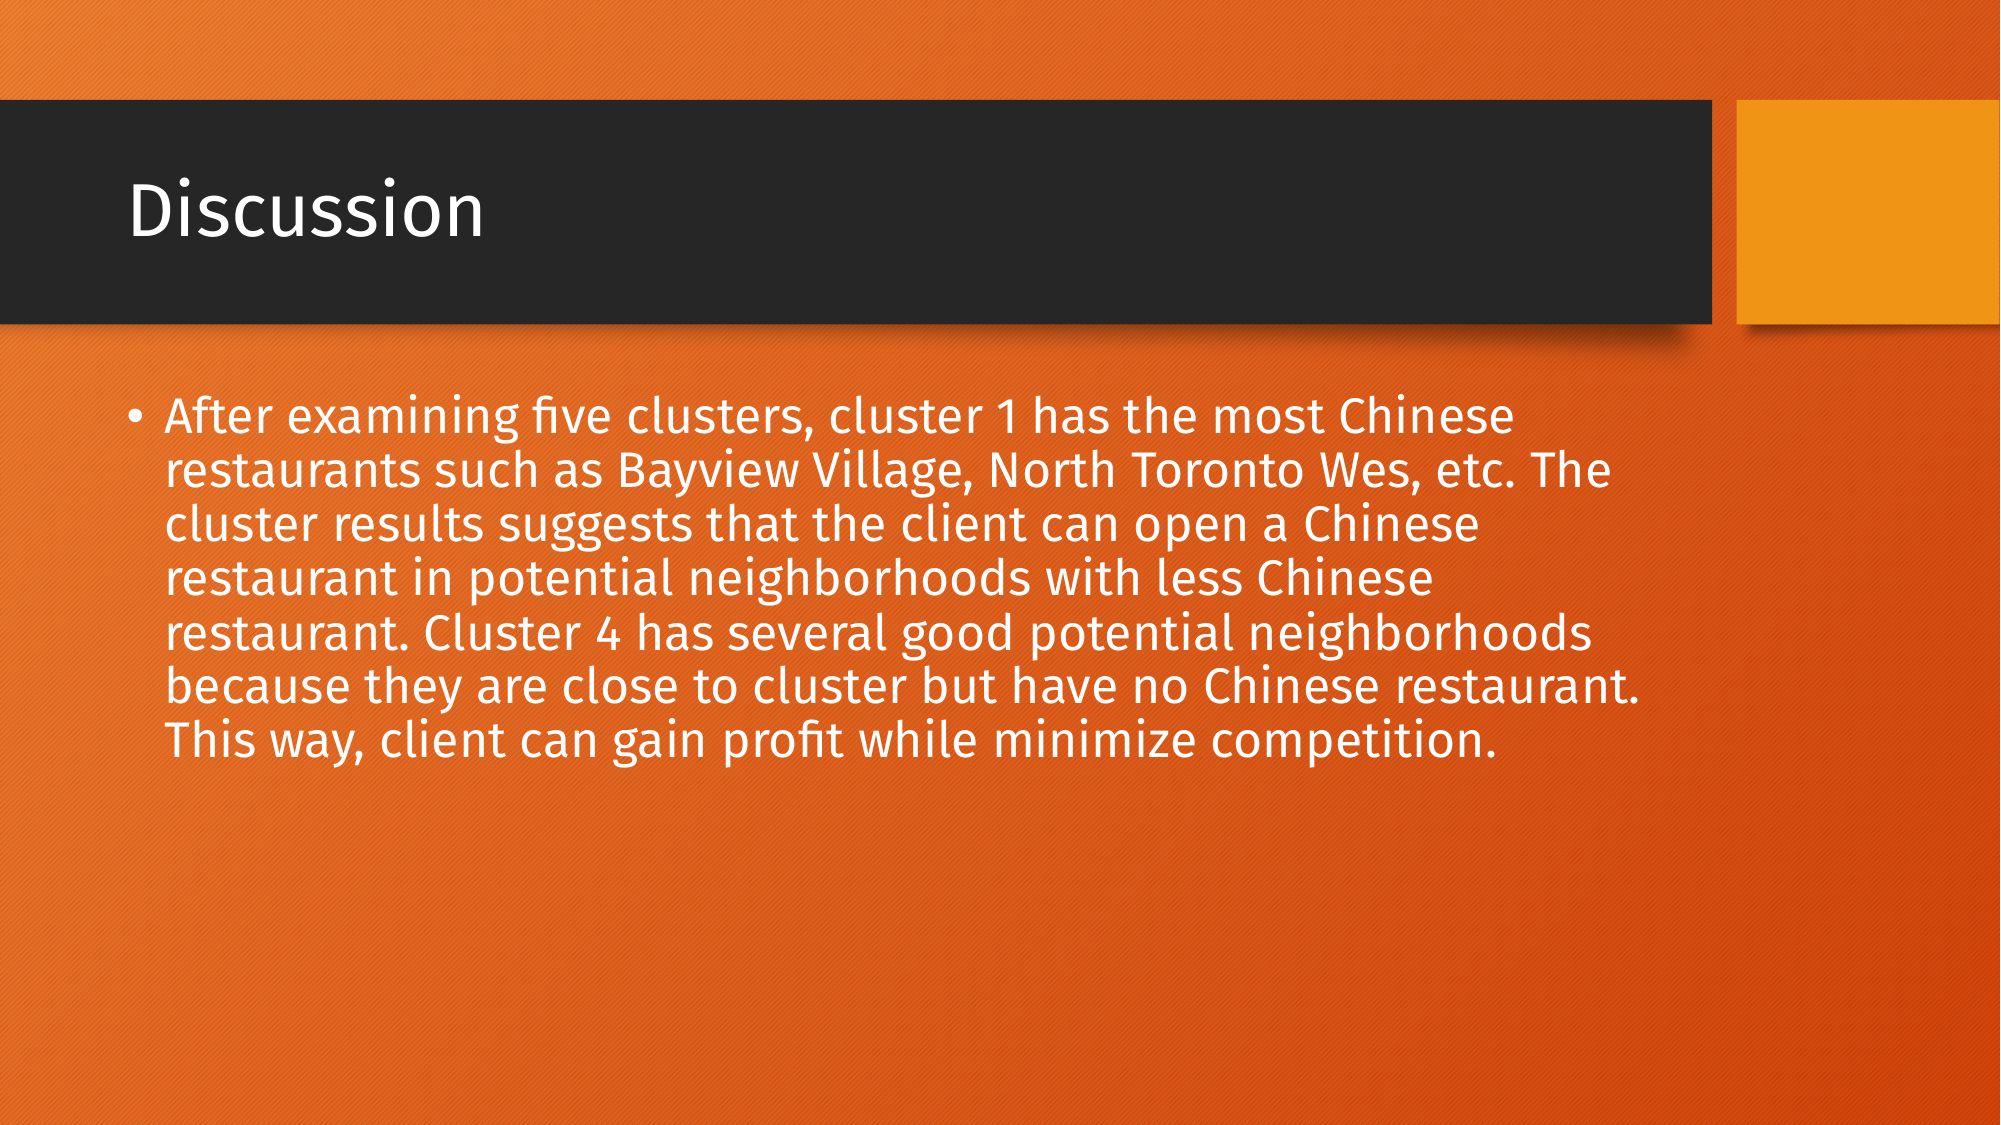

# Discussion
After examining five clusters, cluster 1 has the most Chinese restaurants such as Bayview Village, North Toronto Wes, etc. The cluster results suggests that the client can open a Chinese restaurant in potential neighborhoods with less Chinese restaurant. Cluster 4 has several good potential neighborhoods because they are close to cluster but have no Chinese restaurant. This way, client can gain profit while minimize competition.